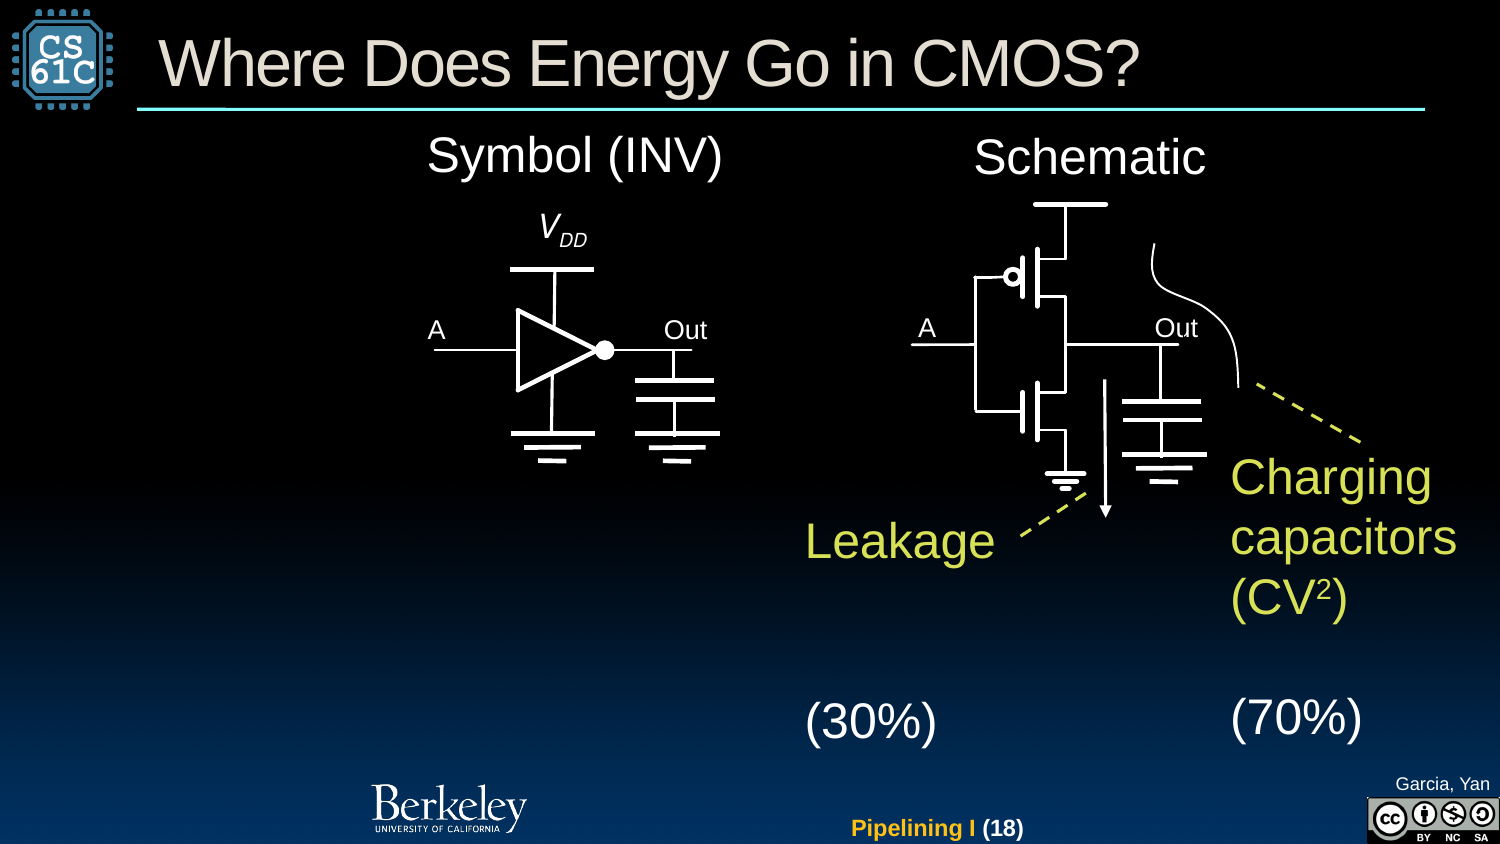

# Where Does Energy Go in CMOS?
Symbol (INV)
Schematic

V

DD
M
2

M

1
VDD

A
Out
A
Out

Charging
capacitors
(CV2)

(70%)
Leakage

(30%)